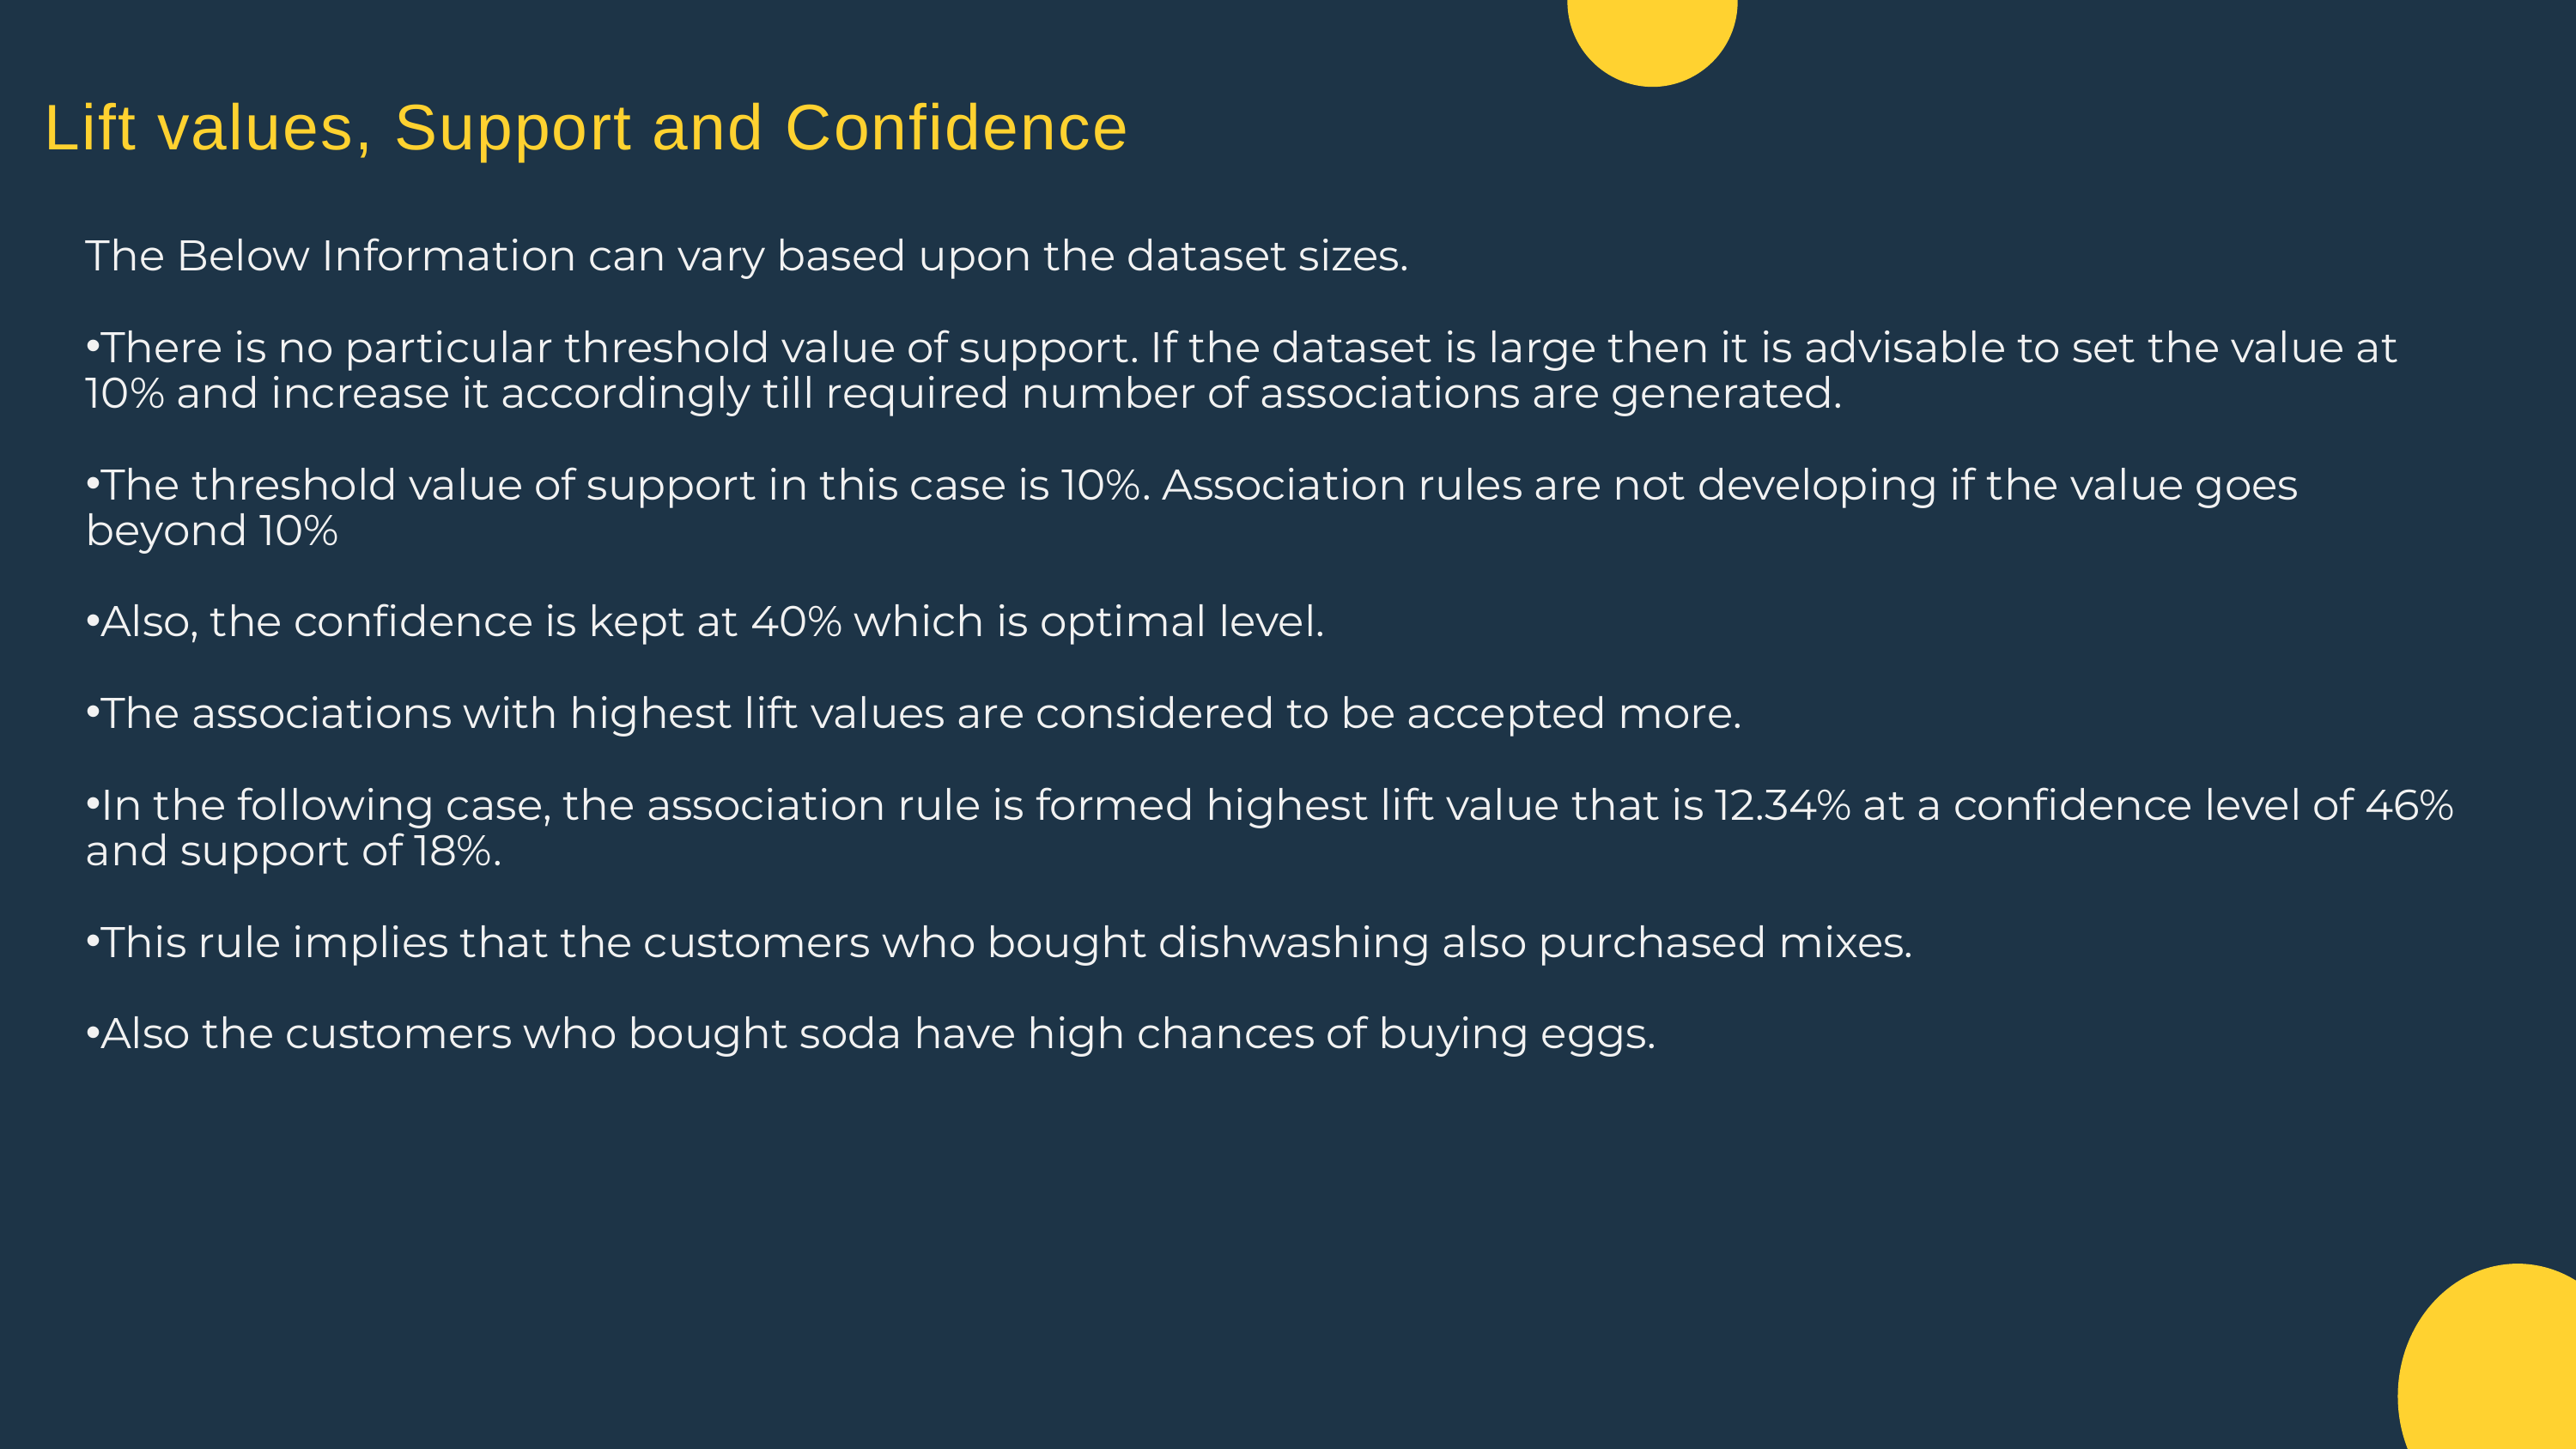

Lift values, Support and Confidence

The Below Information can vary based upon the dataset sizes.

There is no particular threshold value of support. If the dataset is large then it is advisable to set the value at 10% and increase it accordingly till required number of associations are generated.

The threshold value of support in this case is 10%. Association rules are not developing if the value goes beyond 10%

Also, the confidence is kept at 40% which is optimal level.

The associations with highest lift values are considered to be accepted more.

In the following case, the association rule is formed highest lift value that is 12.34% at a confidence level of 46% and support of 18%.

This rule implies that the customers who bought dishwashing also purchased mixes.

Also the customers who bought soda have high chances of buying eggs.